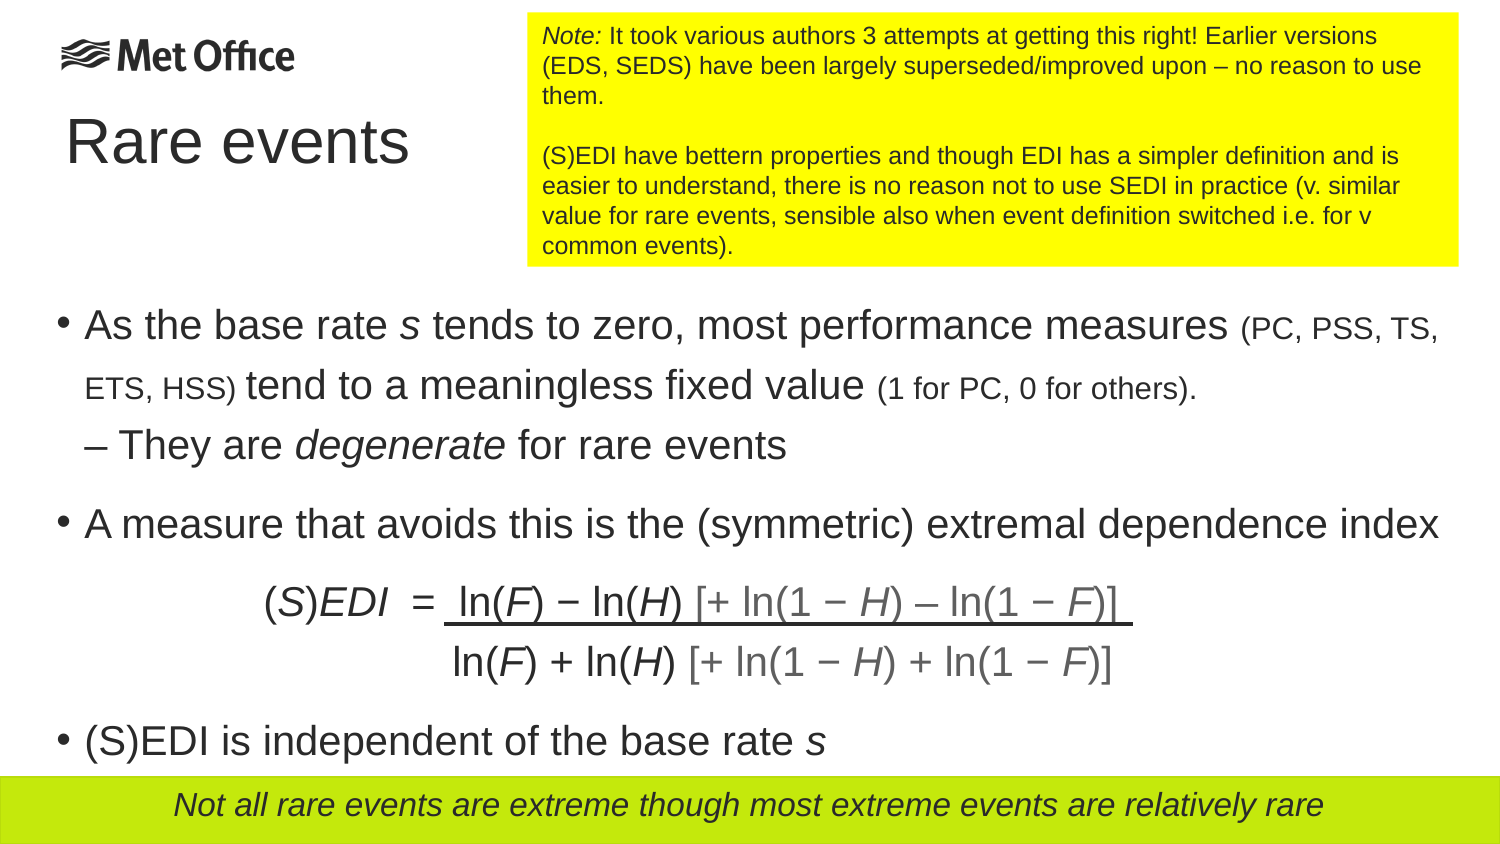

Note: It took various authors 3 attempts at getting this right! Earlier versions (EDS, SEDS) have been largely superseded/improved upon – no reason to use them.

(S)EDI have bettern properties and though EDI has a simpler definition and is easier to understand, there is no reason not to use SEDI in practice (v. similar value for rare events, sensible also when event definition switched i.e. for v common events).
# Rare events
As the base rate s tends to zero, most performance measures (PC, PSS, TS, ETS, HSS) tend to a meaningless fixed value (1 for PC, 0 for others).
– They are degenerate for rare events
A measure that avoids this is the (symmetric) extremal dependence index
                  (S)EDI  =  ln(F) − ln(H) [+ ln(1 − H) – ln(1 − F)]
                                ln(F) + ln(H) [+ ln(1 − H) + ln(1 − F)]
(S)EDI is independent of the base rate s
Not all rare events are extreme though most extreme events are relatively rare